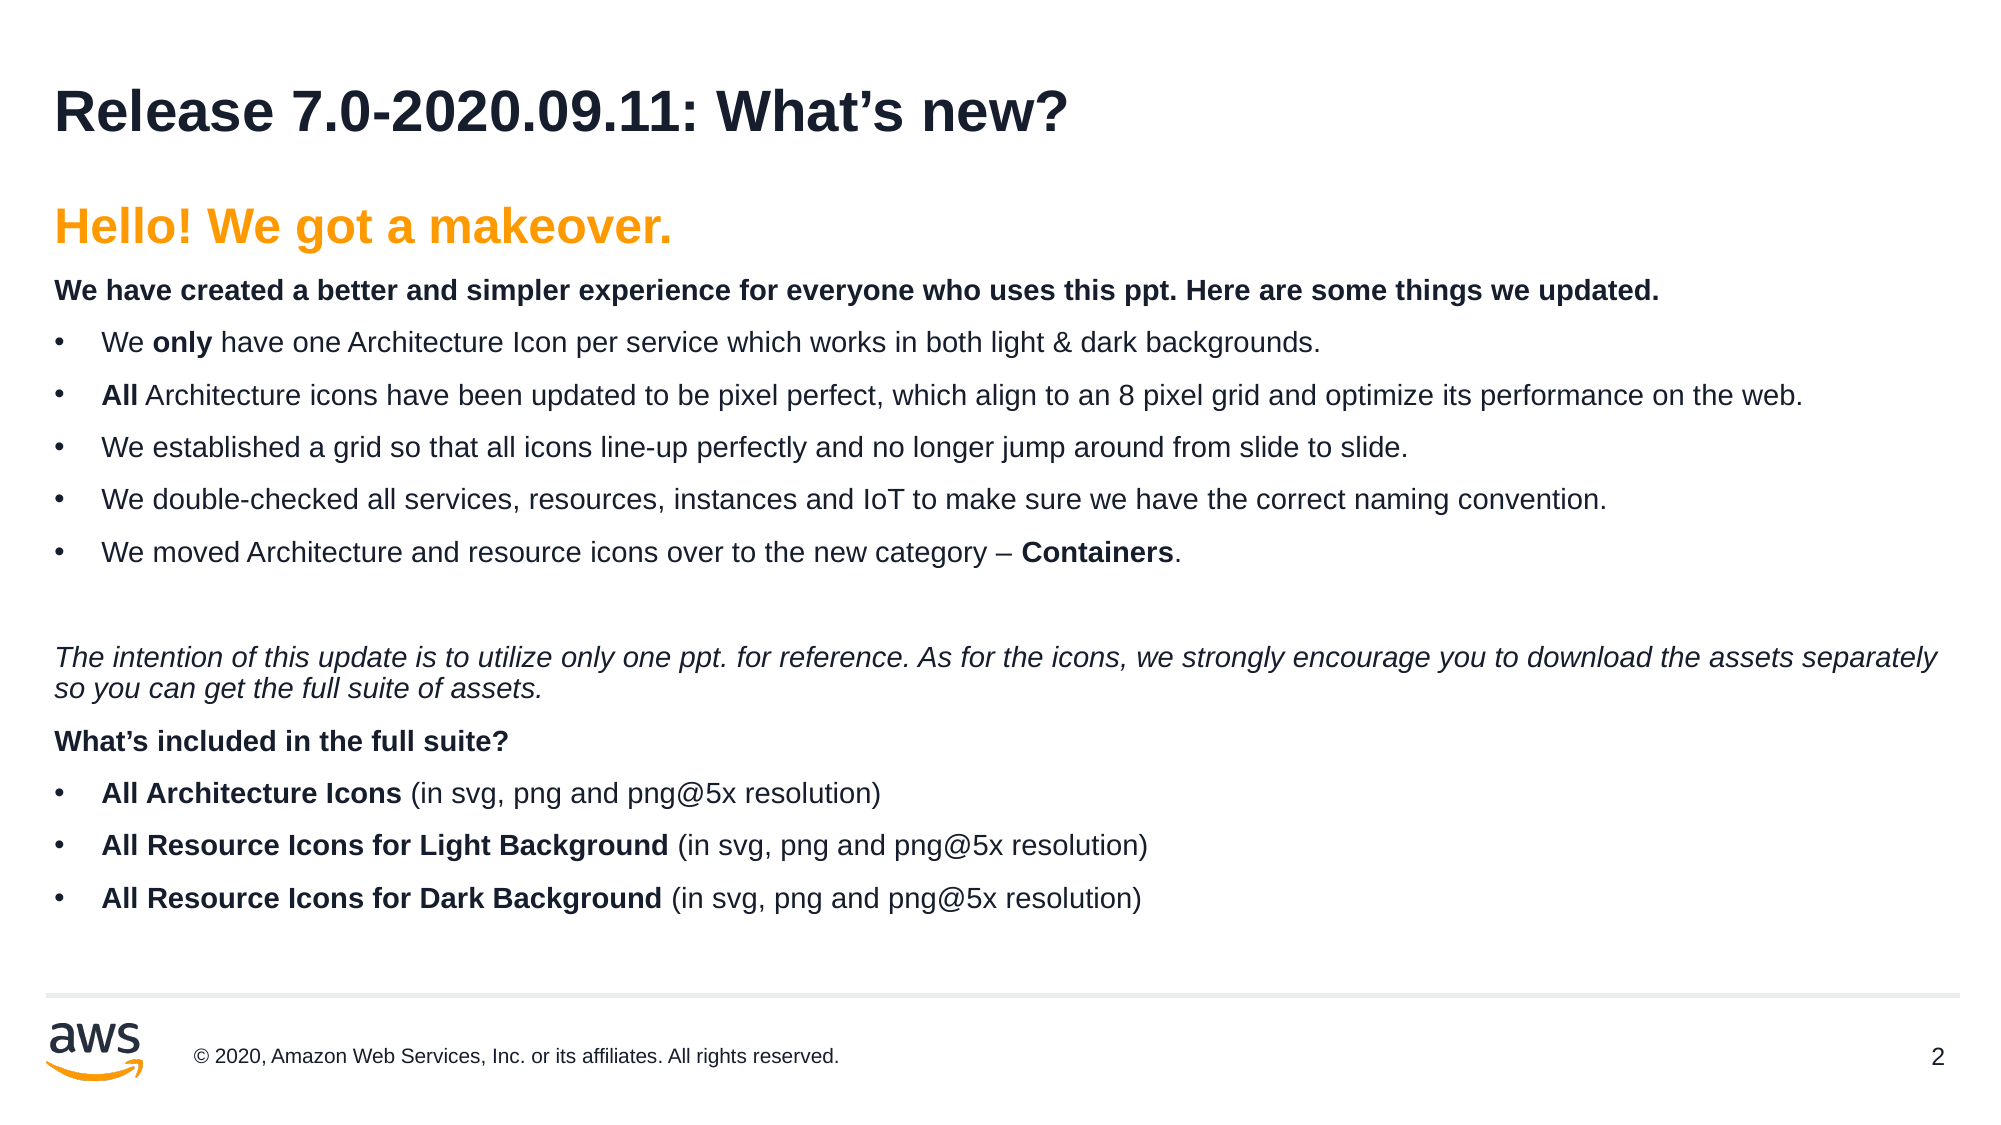

# Release 7.0-2020.09.11: What’s new?
Hello! We got a makeover.
We have created a better and simpler experience for everyone who uses this ppt. Here are some things we updated.
We only have one Architecture Icon per service which works in both light & dark backgrounds.
All Architecture icons have been updated to be pixel perfect, which align to an 8 pixel grid and optimize its performance on the web.
We established a grid so that all icons line-up perfectly and no longer jump around from slide to slide.
We double-checked all services, resources, instances and IoT to make sure we have the correct naming convention.
We moved Architecture and resource icons over to the new category – Containers.

The intention of this update is to utilize only one ppt. for reference. As for the icons, we strongly encourage you to download the assets separately so you can get the full suite of assets.
What’s included in the full suite?
All Architecture Icons (in svg, png and png@5x resolution)
All Resource Icons for Light Background (in svg, png and png@5x resolution)
All Resource Icons for Dark Background (in svg, png and png@5x resolution)

© 2020, Amazon Web Services, Inc. or its affiliates. All rights reserved.
2